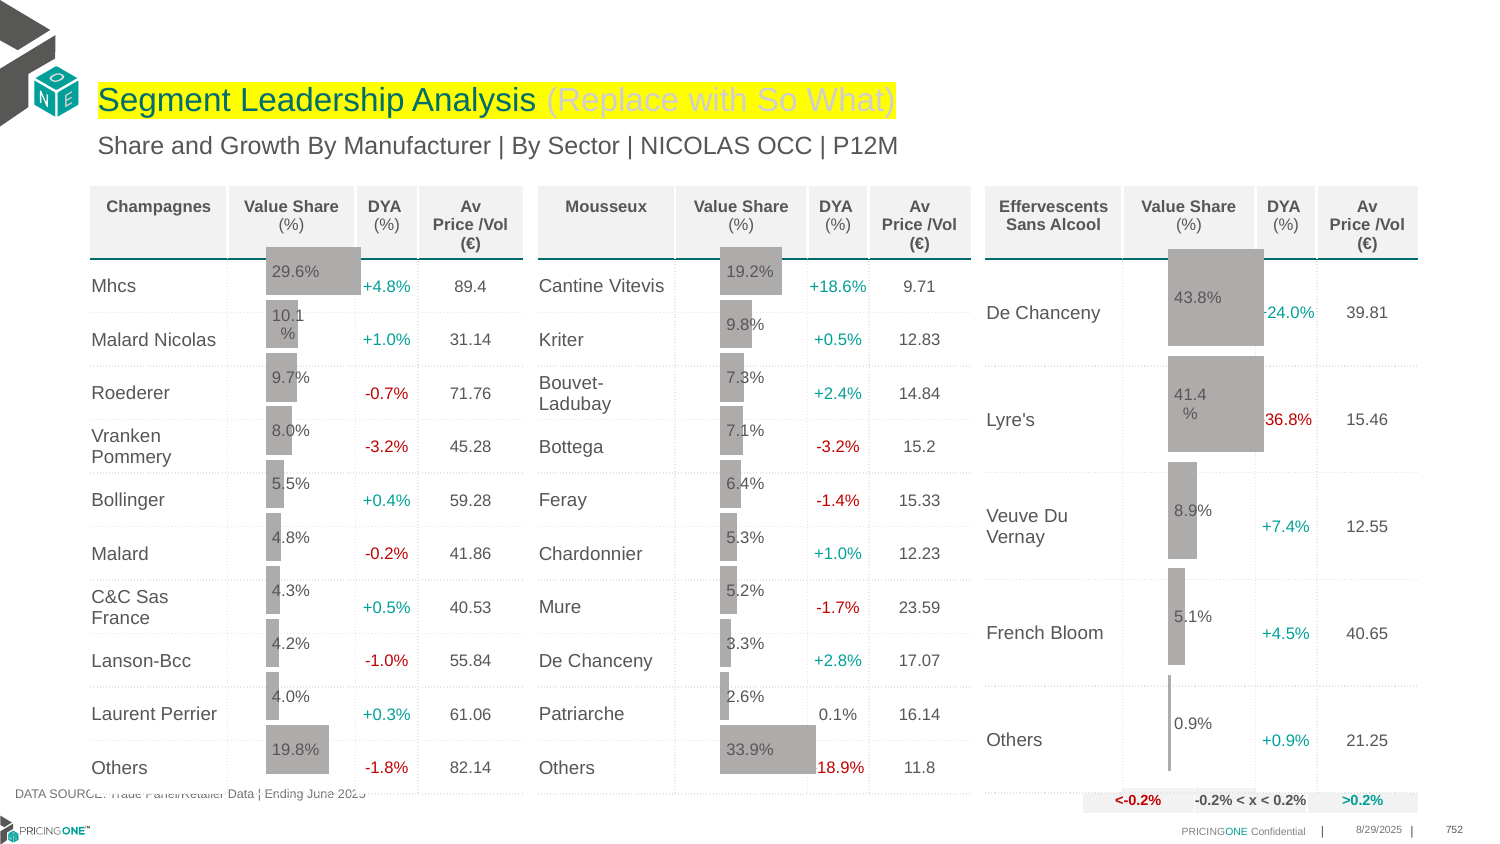

# Segment Leadership Analysis (Replace with So What)
Share and Growth By Manufacturer | By Sector | NICOLAS OCC | P12M
| Mousseux | Value Share (%) | DYA (%) | Av Price /Vol (€) |
| --- | --- | --- | --- |
| Cantine Vitevis |  | +18.6% | 9.71 |
| Kriter |  | +0.5% | 12.83 |
| Bouvet-Ladubay |  | +2.4% | 14.84 |
| Bottega |  | -3.2% | 15.2 |
| Feray |  | -1.4% | 15.33 |
| Chardonnier |  | +1.0% | 12.23 |
| Mure |  | -1.7% | 23.59 |
| De Chanceny |  | +2.8% | 17.07 |
| Patriarche |  | 0.1% | 16.14 |
| Others |  | -18.9% | 11.8 |
| Champagnes | Value Share (%) | DYA (%) | Av Price /Vol (€) |
| --- | --- | --- | --- |
| Mhcs |  | +4.8% | 89.4 |
| Malard Nicolas |  | +1.0% | 31.14 |
| Roederer |  | -0.7% | 71.76 |
| Vranken Pommery |  | -3.2% | 45.28 |
| Bollinger |  | +0.4% | 59.28 |
| Malard |  | -0.2% | 41.86 |
| C&C Sas France |  | +0.5% | 40.53 |
| Lanson-Bcc |  | -1.0% | 55.84 |
| Laurent Perrier |  | +0.3% | 61.06 |
| Others |  | -1.8% | 82.14 |
| Effervescents Sans Alcool | Value Share (%) | DYA (%) | Av Price /Vol (€) |
| --- | --- | --- | --- |
| De Chanceny |  | +24.0% | 39.81 |
| Lyre's |  | -36.8% | 15.46 |
| Veuve Du Vernay |  | +7.4% | 12.55 |
| French Bloom |  | +4.5% | 40.65 |
| Others |  | +0.9% | 21.25 |

### Chart

| Category | Champagnes | NICOLAS OCC |
|---|---|
|  | 0.2964658700678443 |

### Chart

| Category | Mousseux | NICOLAS OCC |
|---|---|
|  | 0.19166823751178133 |

### Chart

| Category | Effervescents Sans Alcool | NICOLAS OCC |
|---|---|
|  | 0.4376256281407035 |
DATA SOURCE: Trade Panel/Retailer Data | Ending June 2025
| <-0.2% | -0.2% < x < 0.2% | >0.2% |
| --- | --- | --- |

8/29/2025
752